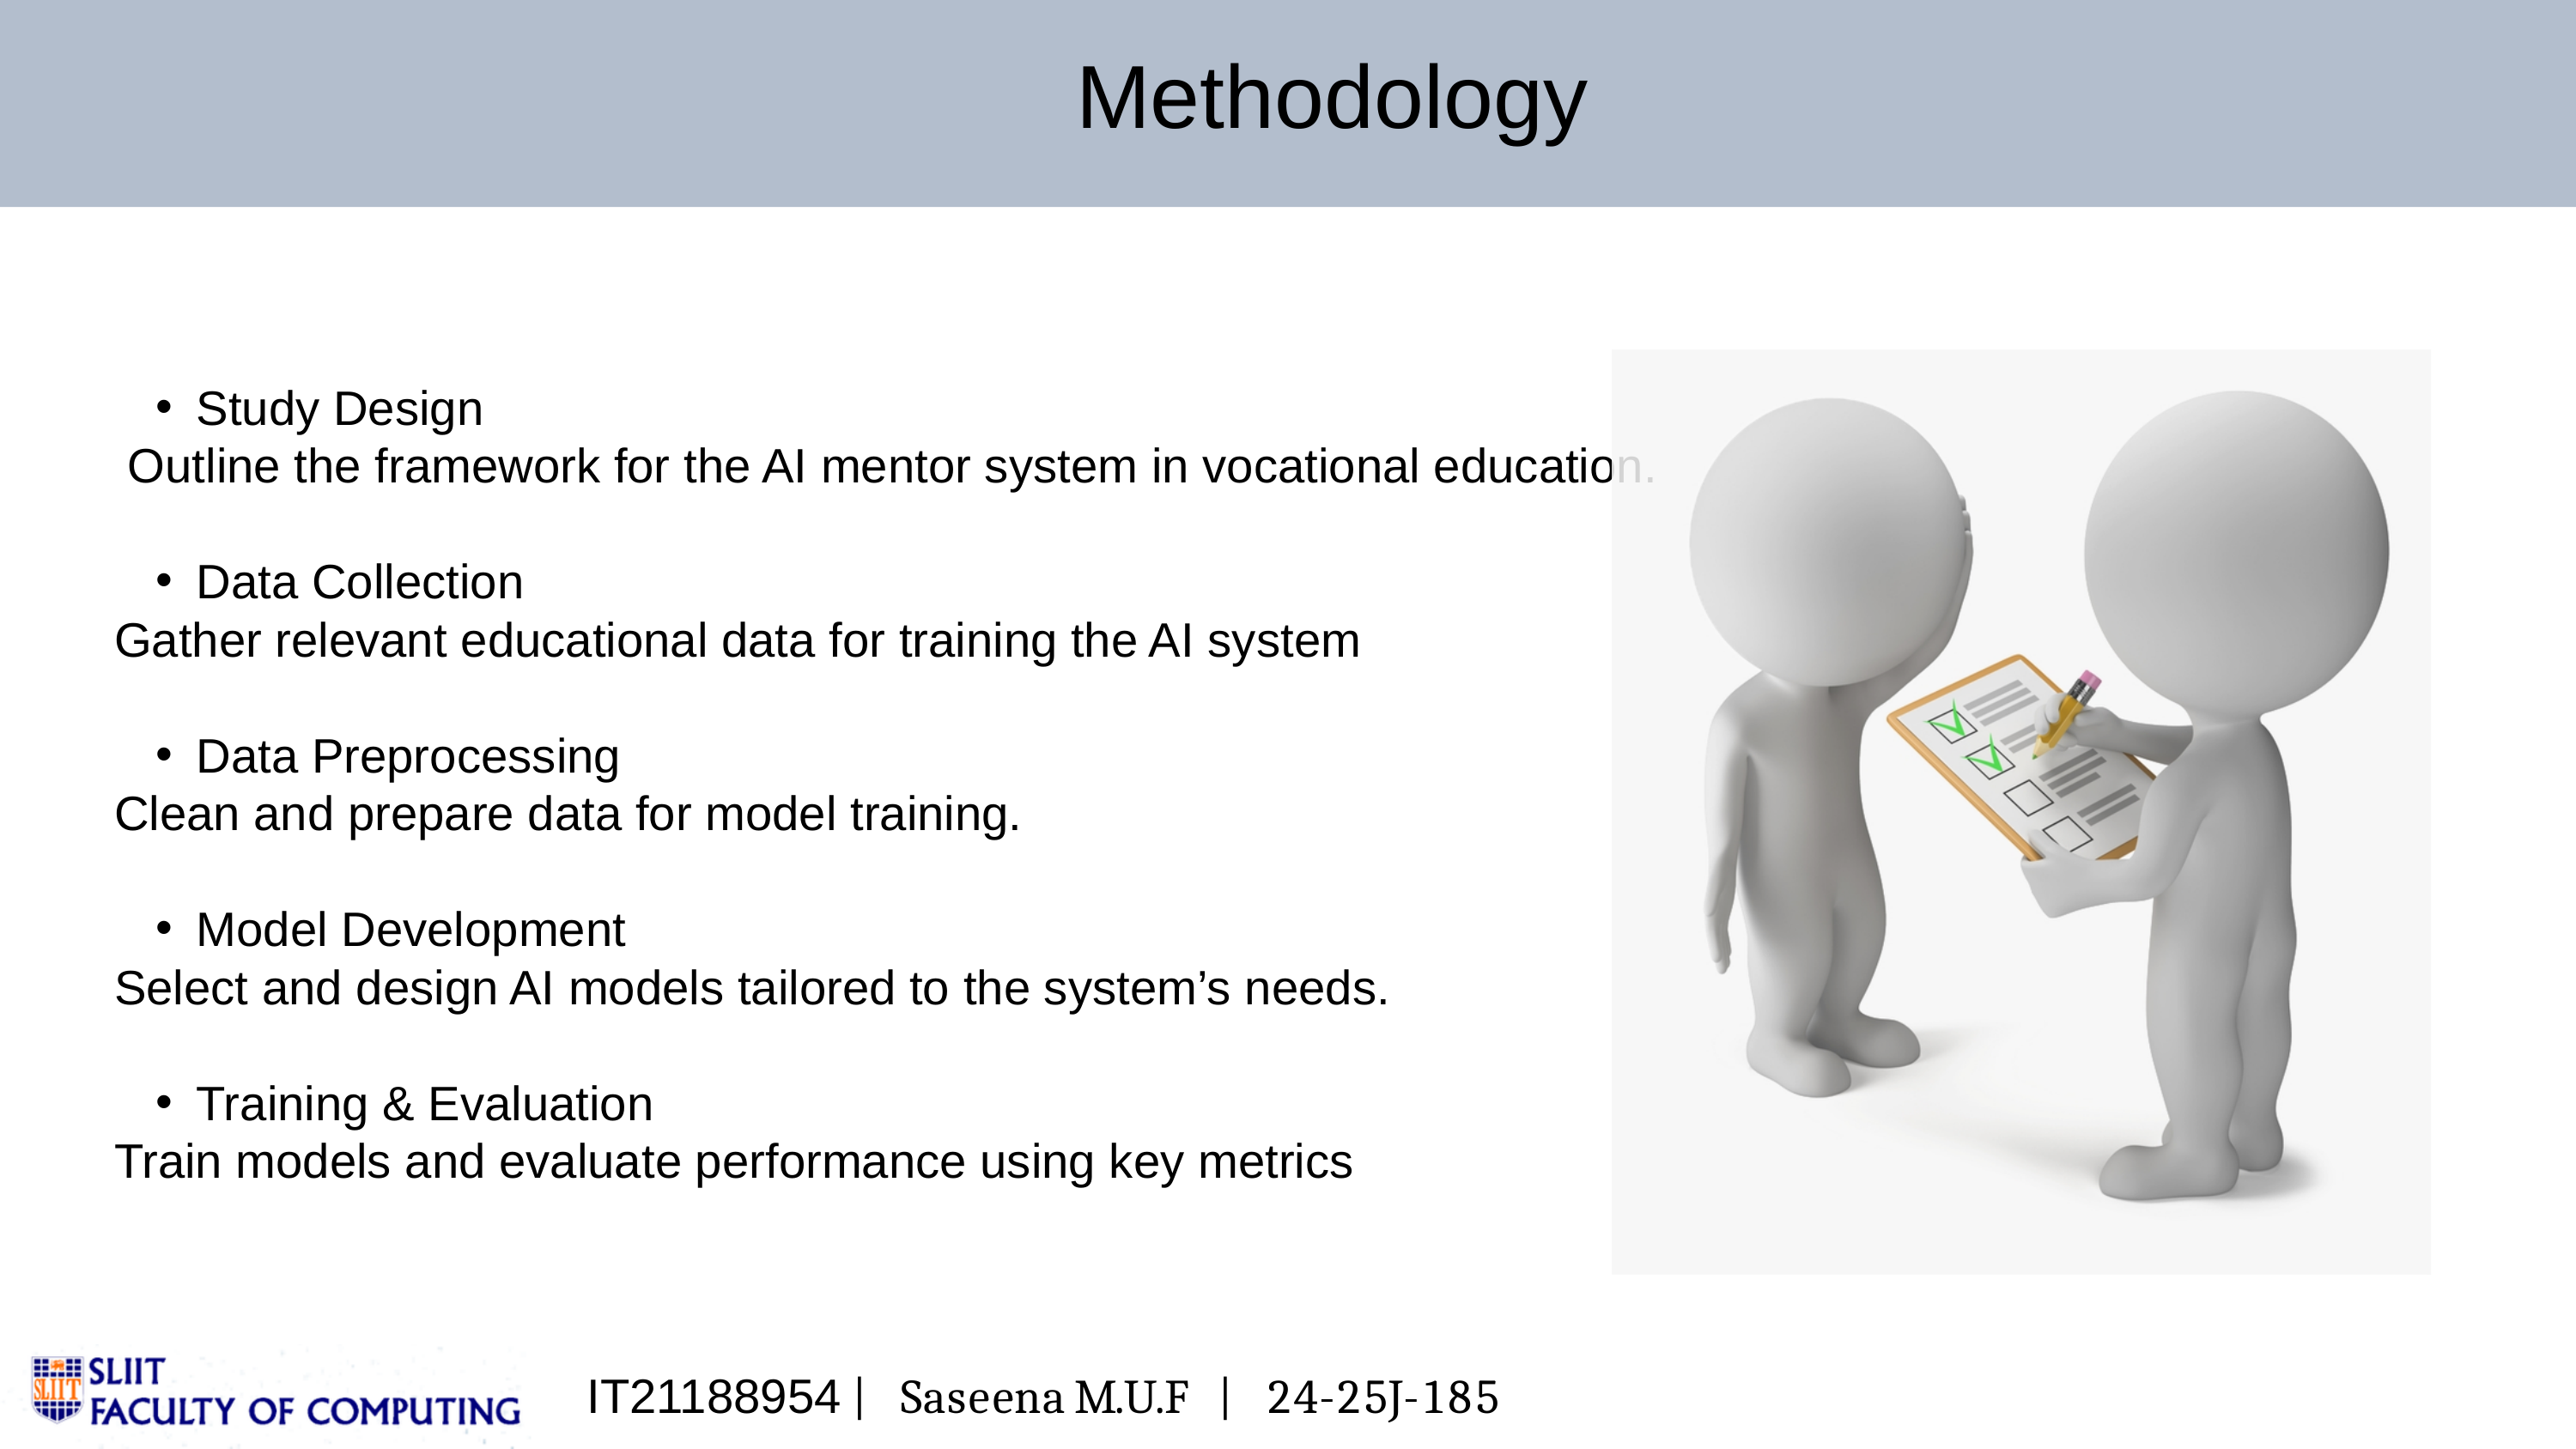

Methodology

Study Design
 Outline the framework for the AI mentor system in vocational education.

Data Collection
Gather relevant educational data for training the AI system

Data Preprocessing
Clean and prepare data for model training.

Model Development
Select and design AI models tailored to the system’s needs.

Training & Evaluation
Train models and evaluate performance using key metrics

IT21188954 |   Saseena M.U.F  |   24-25J-185